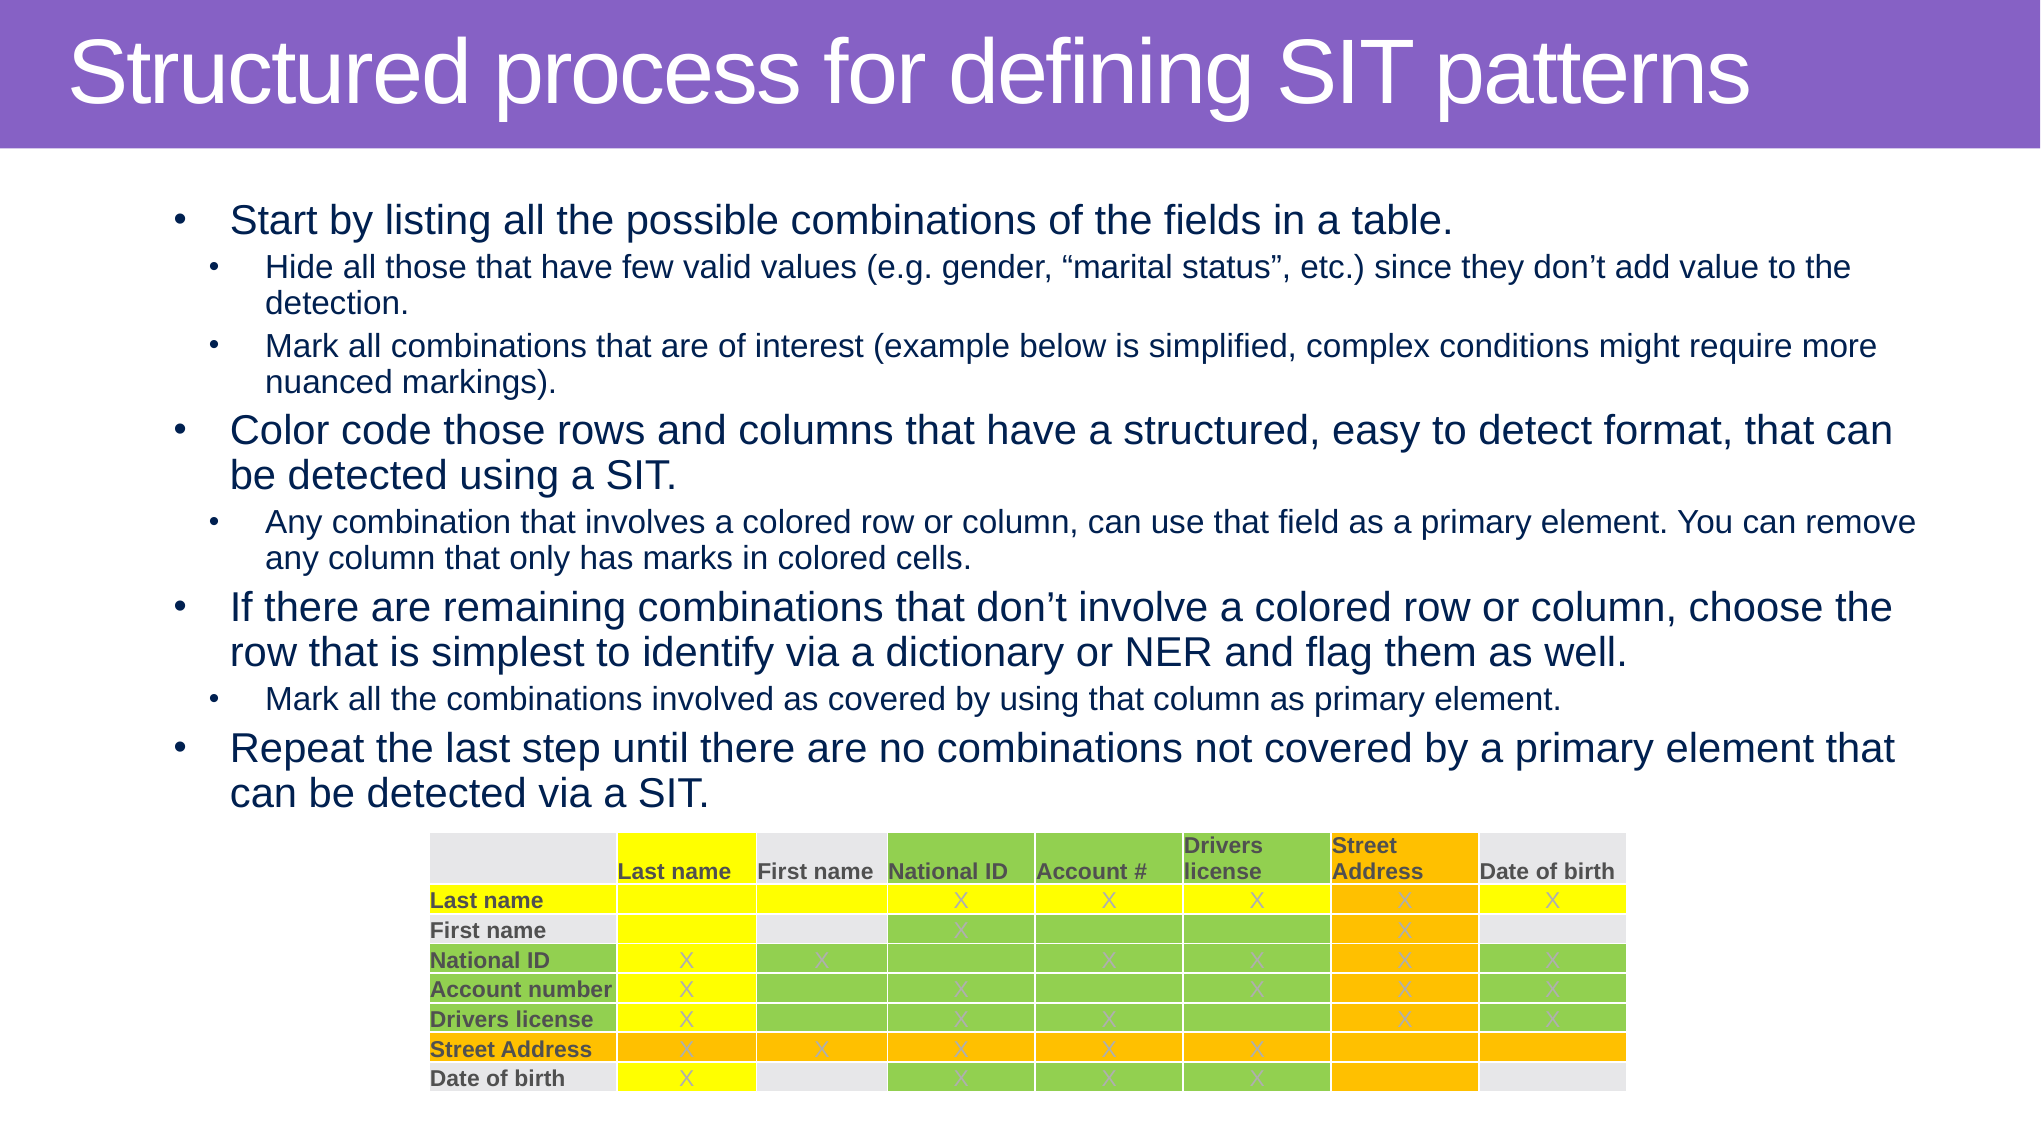

# Structured process for defining SIT patterns
Start by listing all the possible combinations of the fields in a table.
Hide all those that have few valid values (e.g. gender, “marital status”, etc.) since they don’t add value to the detection.
Mark all combinations that are of interest (example below is simplified, complex conditions might require more nuanced markings).
Color code those rows and columns that have a structured, easy to detect format, that can be detected using a SIT.
Any combination that involves a colored row or column, can use that field as a primary element. You can remove any column that only has marks in colored cells.
If there are remaining combinations that don’t involve a colored row or column, choose the row that is simplest to identify via a dictionary or NER and flag them as well.
Mark all the combinations involved as covered by using that column as primary element.
Repeat the last step until there are no combinations not covered by a primary element that can be detected via a SIT.

|  | Last name | First name | National ID | Account # | Drivers license | Street Address | Date of birth |
| --- | --- | --- | --- | --- | --- | --- | --- |
| Last name |  |  | X | X | X | X | X |
| First name |  |  | X |  |  | X |  |
| National ID | X | X |  | X | X | X | X |
| Account number | X |  | X |  | X | X | X |
| Drivers license | X |  | X | X |  | X | X |
| Street Address | X | X | X | X | X |  |  |
| Date of birth | X |  | X | X | X |  |  |
|  | Last name | First name | National ID | Account # | Drivers license | Street Address | Date of birth |
| --- | --- | --- | --- | --- | --- | --- | --- |
| Last name |  |  | X | X | X | X | X |
| First name |  |  | X |  |  | X |  |
| National ID | X | X |  | X | X | X | X |
| Account number | X |  | X |  | X | X | X |
| Drivers license | X |  | X | X |  | X | X |
| Street Address | X | X | X | X | X |  |  |
| Date of birth | X |  | X | X | X |  |  |
|  | Last name | First name | National ID | Account # | Drivers license | Street Address | Date of birth |
| --- | --- | --- | --- | --- | --- | --- | --- |
| Last name |  |  | X | X | X | X | X |
| First name |  |  | X |  |  | X |  |
| National ID | X | X |  | X | X | X | X |
| Account number | X |  | X |  | X | X | X |
| Drivers license | X |  | X | X |  | X | X |
| Street Address | X | X | X | X | X |  |  |
| Date of birth | X |  | X | X | X |  |  |
|  | Last name | First name | National ID | Account # | Drivers license | Street Address | Date of birth |
| --- | --- | --- | --- | --- | --- | --- | --- |
| Last name |  |  | X | X | X | X | X |
| First name |  |  | X |  |  | X |  |
| National ID | X | X |  | X | X | X | X |
| Account number | X |  | X |  | X | X | X |
| Drivers license | X |  | X | X |  | X | X |
| Street Address | X | X | X | X | X |  |  |
| Date of birth | X |  | X | X | X |  |  |